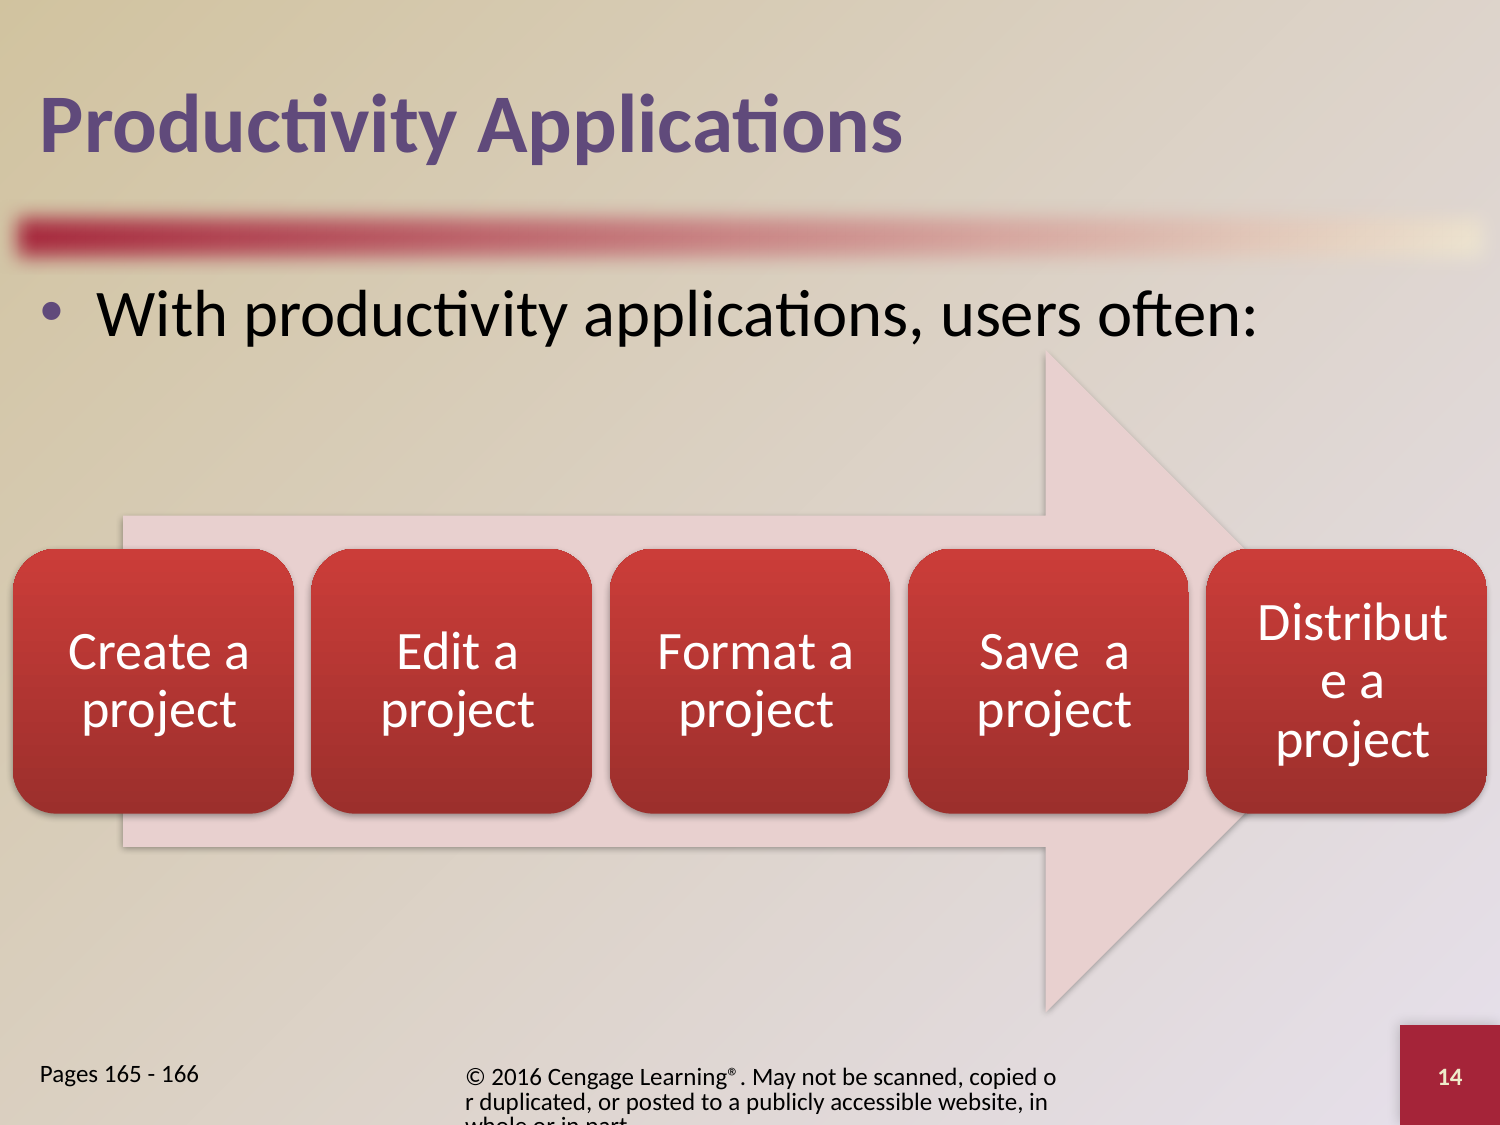

# Productivity Applications
With productivity applications, users often:
Create a project
Edit a project
Format a project
Save  a project
Distribute a project
14
© 2016 Cengage Learning®. May not be scanned, copied or duplicated, or posted to a publicly accessible website, in whole or in part.
Pages 165 - 166